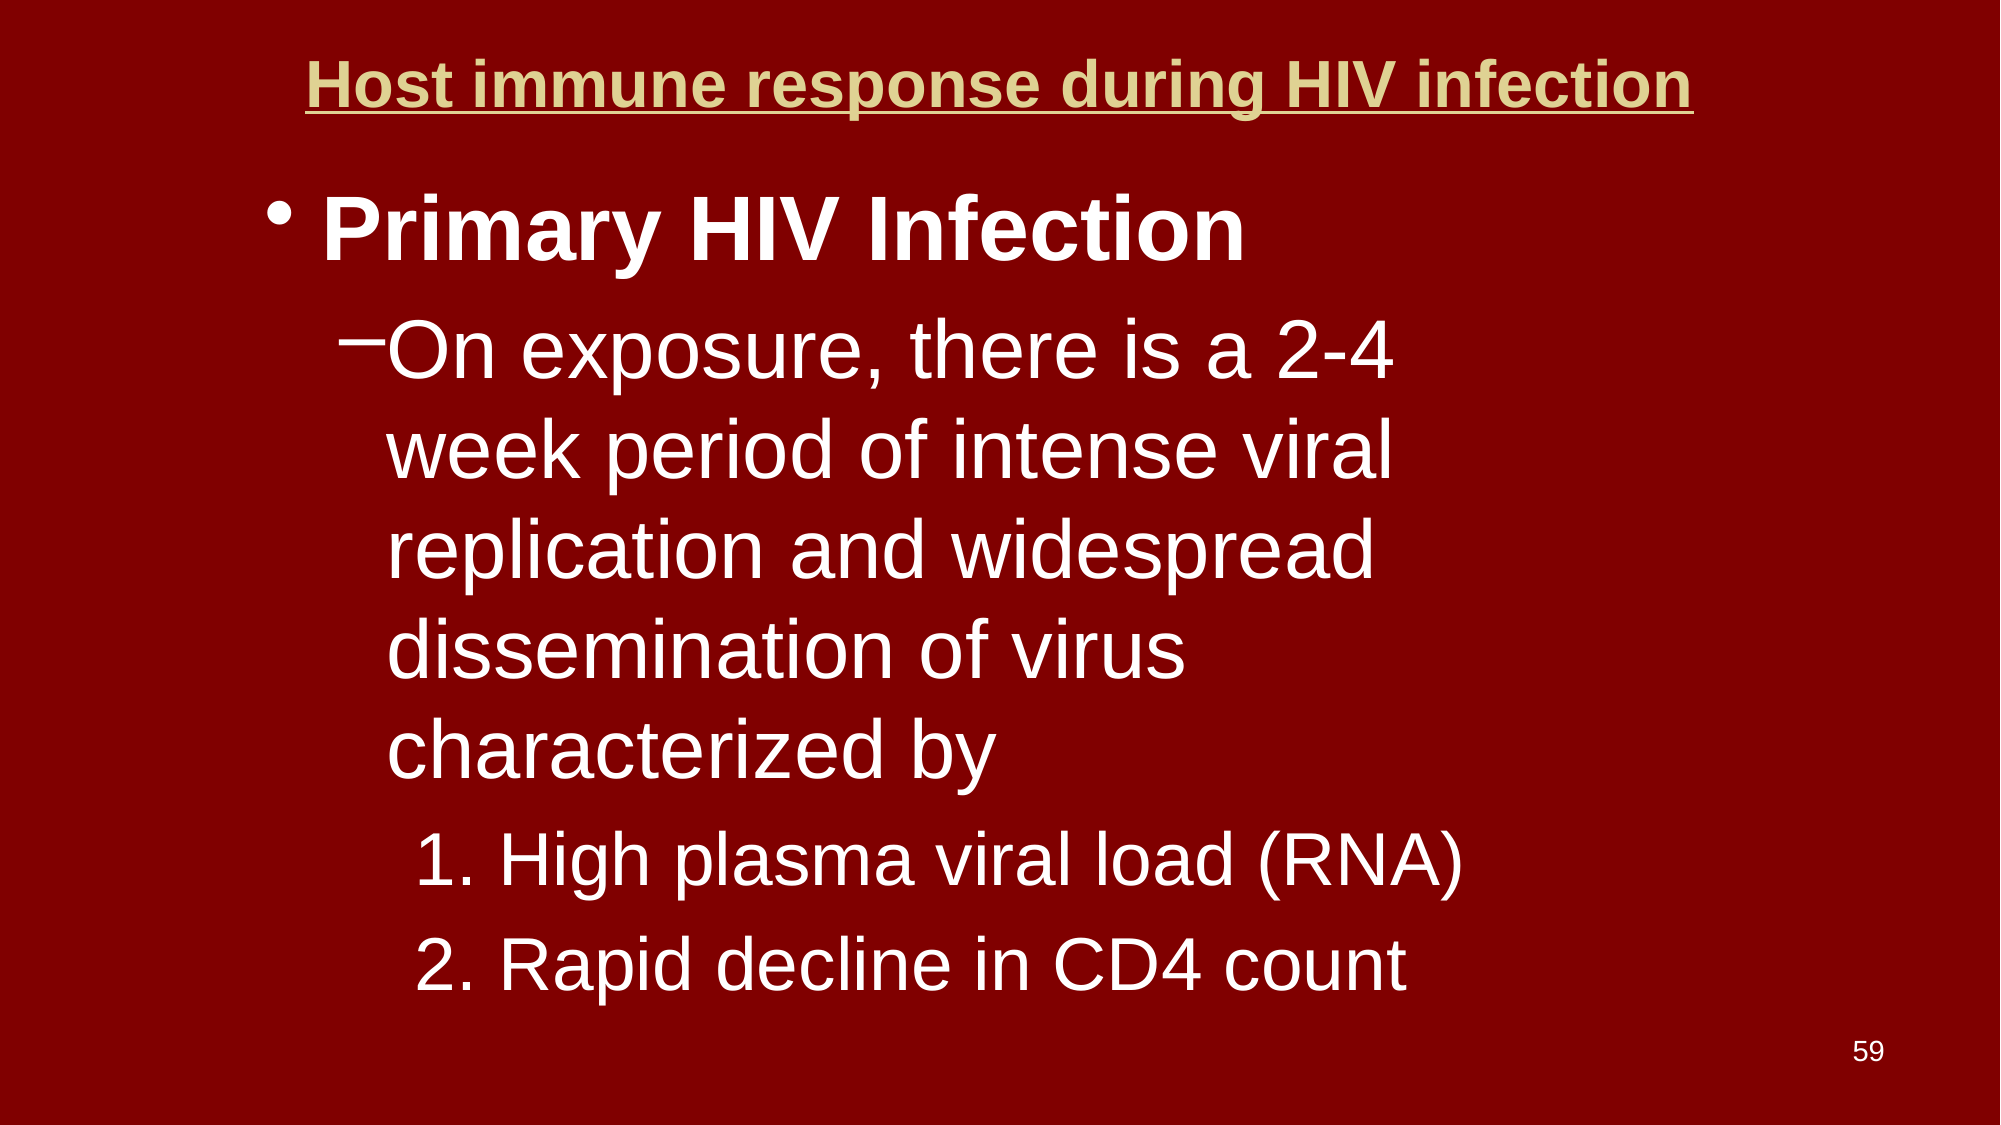

# Host immune response during HIV infection
Primary HIV Infection
On exposure, there is a 2-4 week period of intense viral replication and widespread dissemination of virus characterized by
1. High plasma viral load (RNA)
2. Rapid decline in CD4 count
59